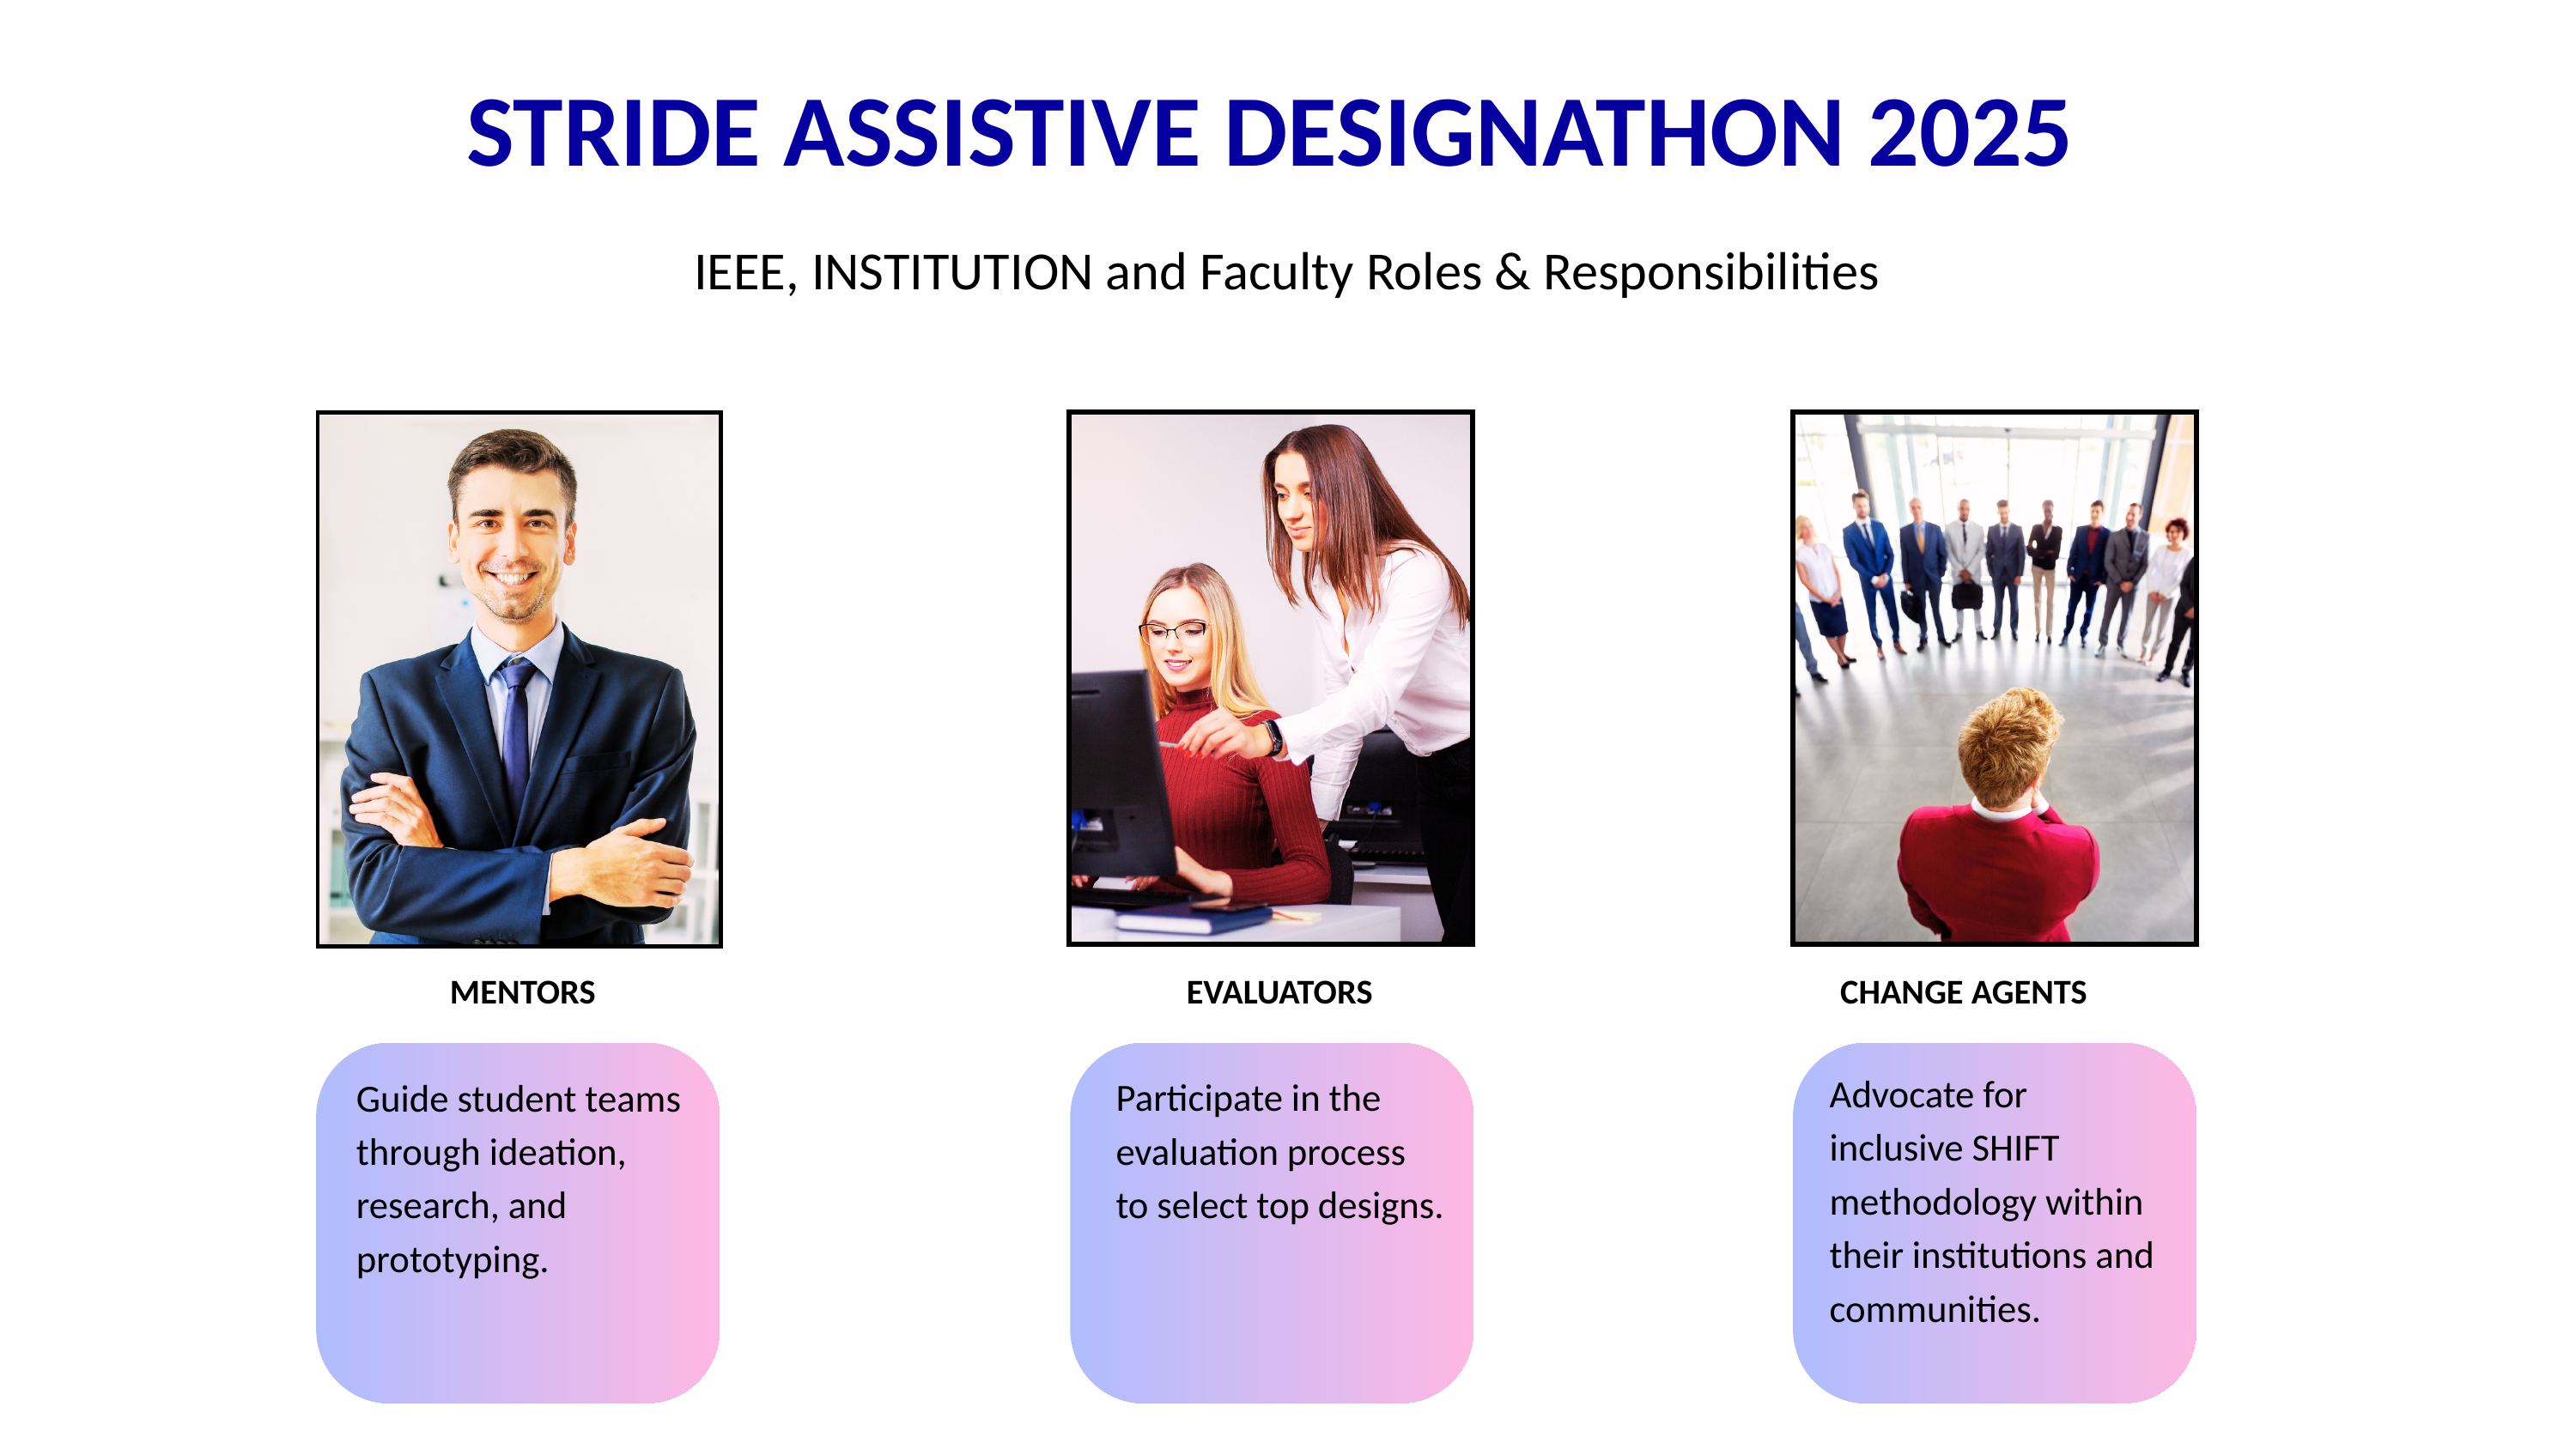

STRIDE ASSISTIVE DESIGNATHON 2025

IEEE, INSTITUTION and Faculty Roles & Responsibilities

CHANGE AGENTS
MENTORS
EVALUATORS

Advocate for inclusive SHIFT methodology within their institutions and communities.

Guide student teams through ideation, research, and prototyping.

Participate in the evaluation process to select top designs.